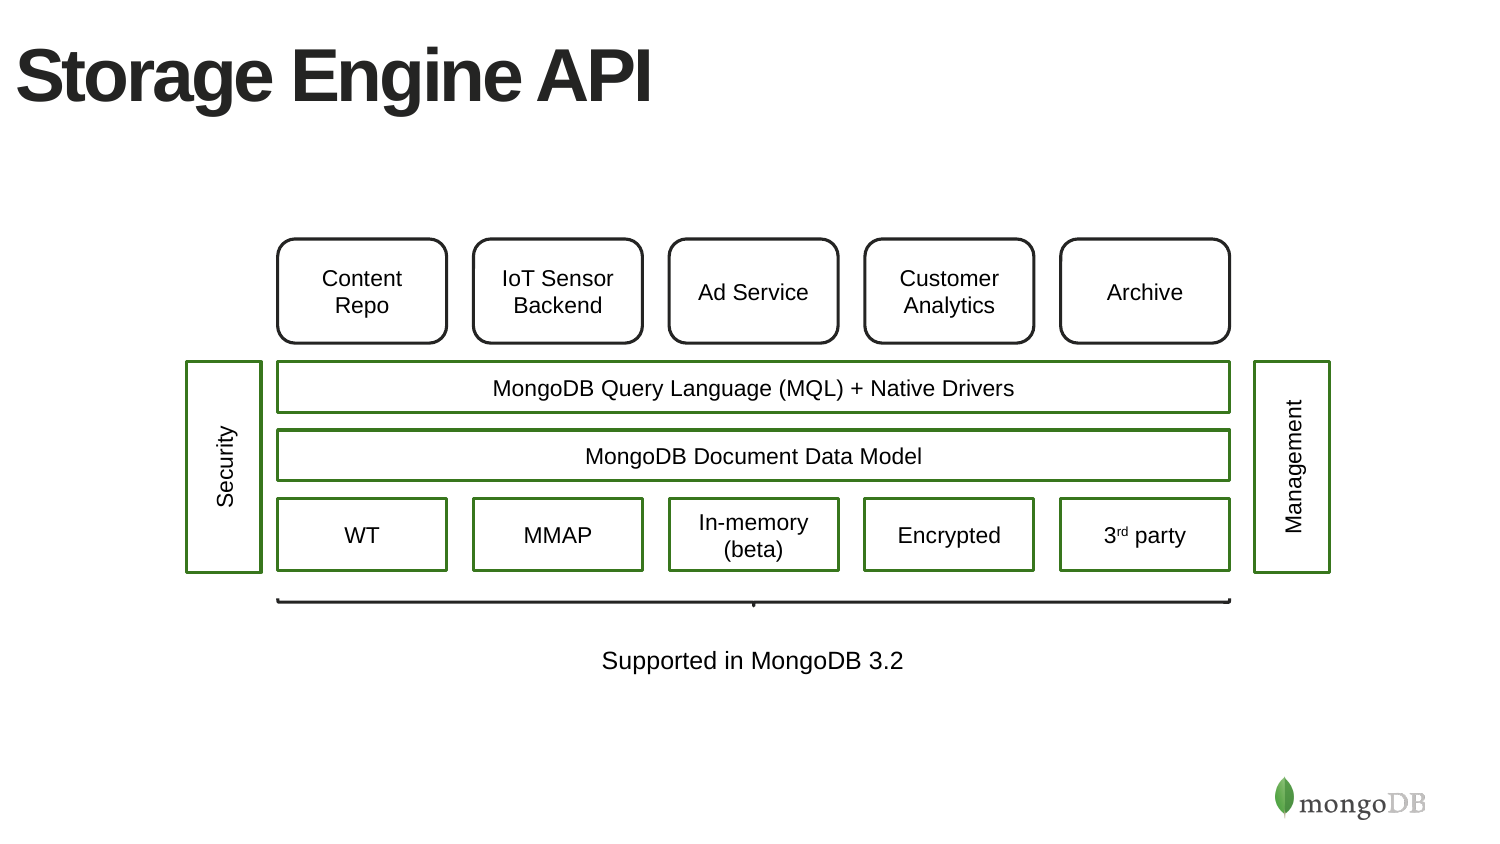

# Storage Engine API

Content Repo
IoT Sensor Backend
Ad Service
Customer Analytics
Archive
MongoDB Query Language (MQL) + Native Drivers
Security
Management
MongoDB Document Data Model
WT
MMAP
In-memory (beta)
Encrypted
3rd party
Supported in MongoDB 3.2